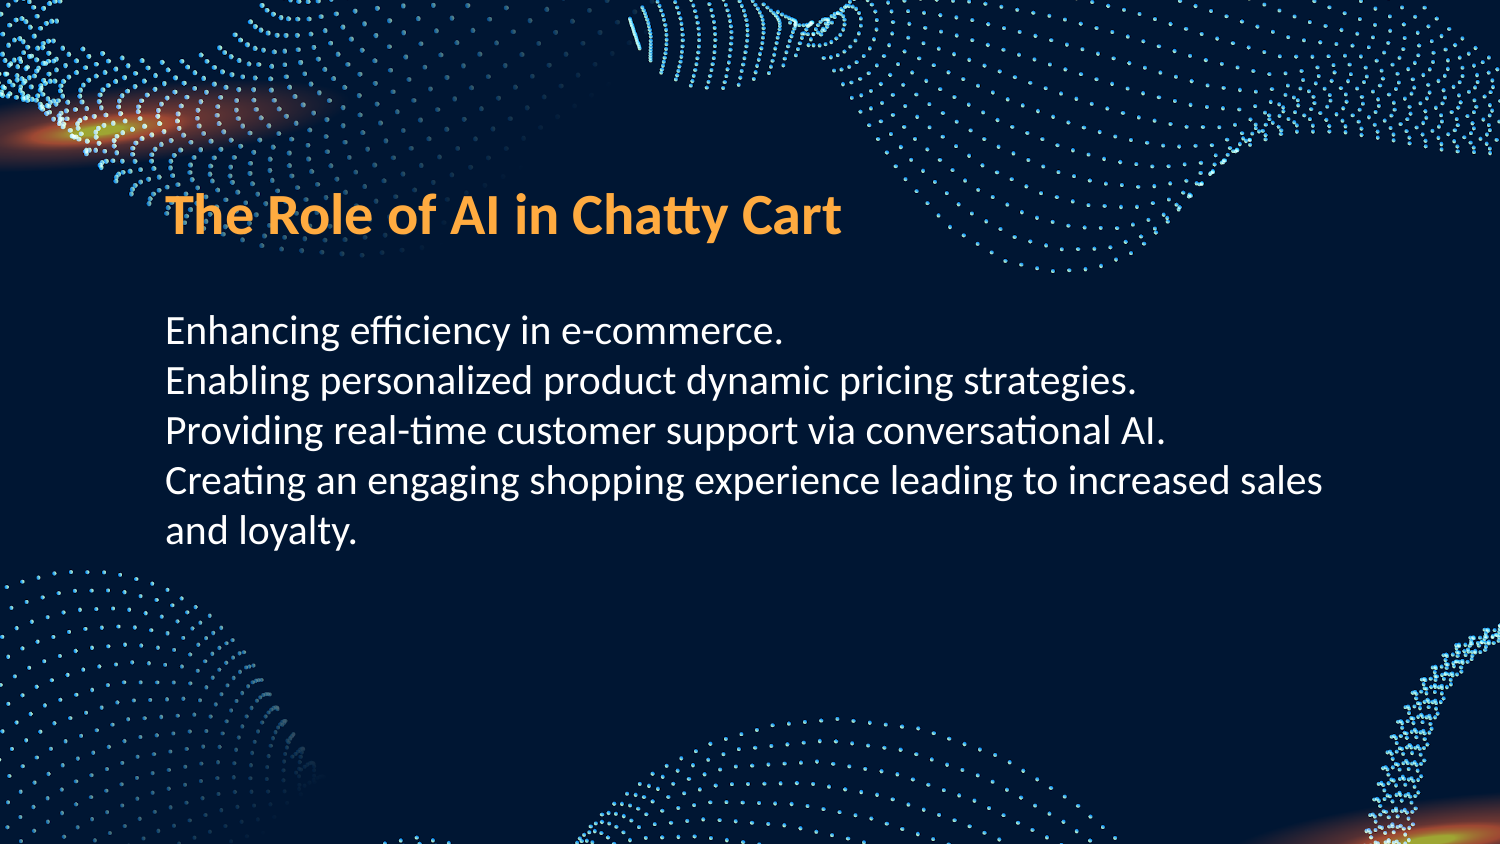

The Role of AI in Chatty Cart
Enhancing efficiency in e-commerce.
Enabling personalized product dynamic pricing strategies.
Providing real-time customer support via conversational AI.
Creating an engaging shopping experience leading to increased sales and loyalty.